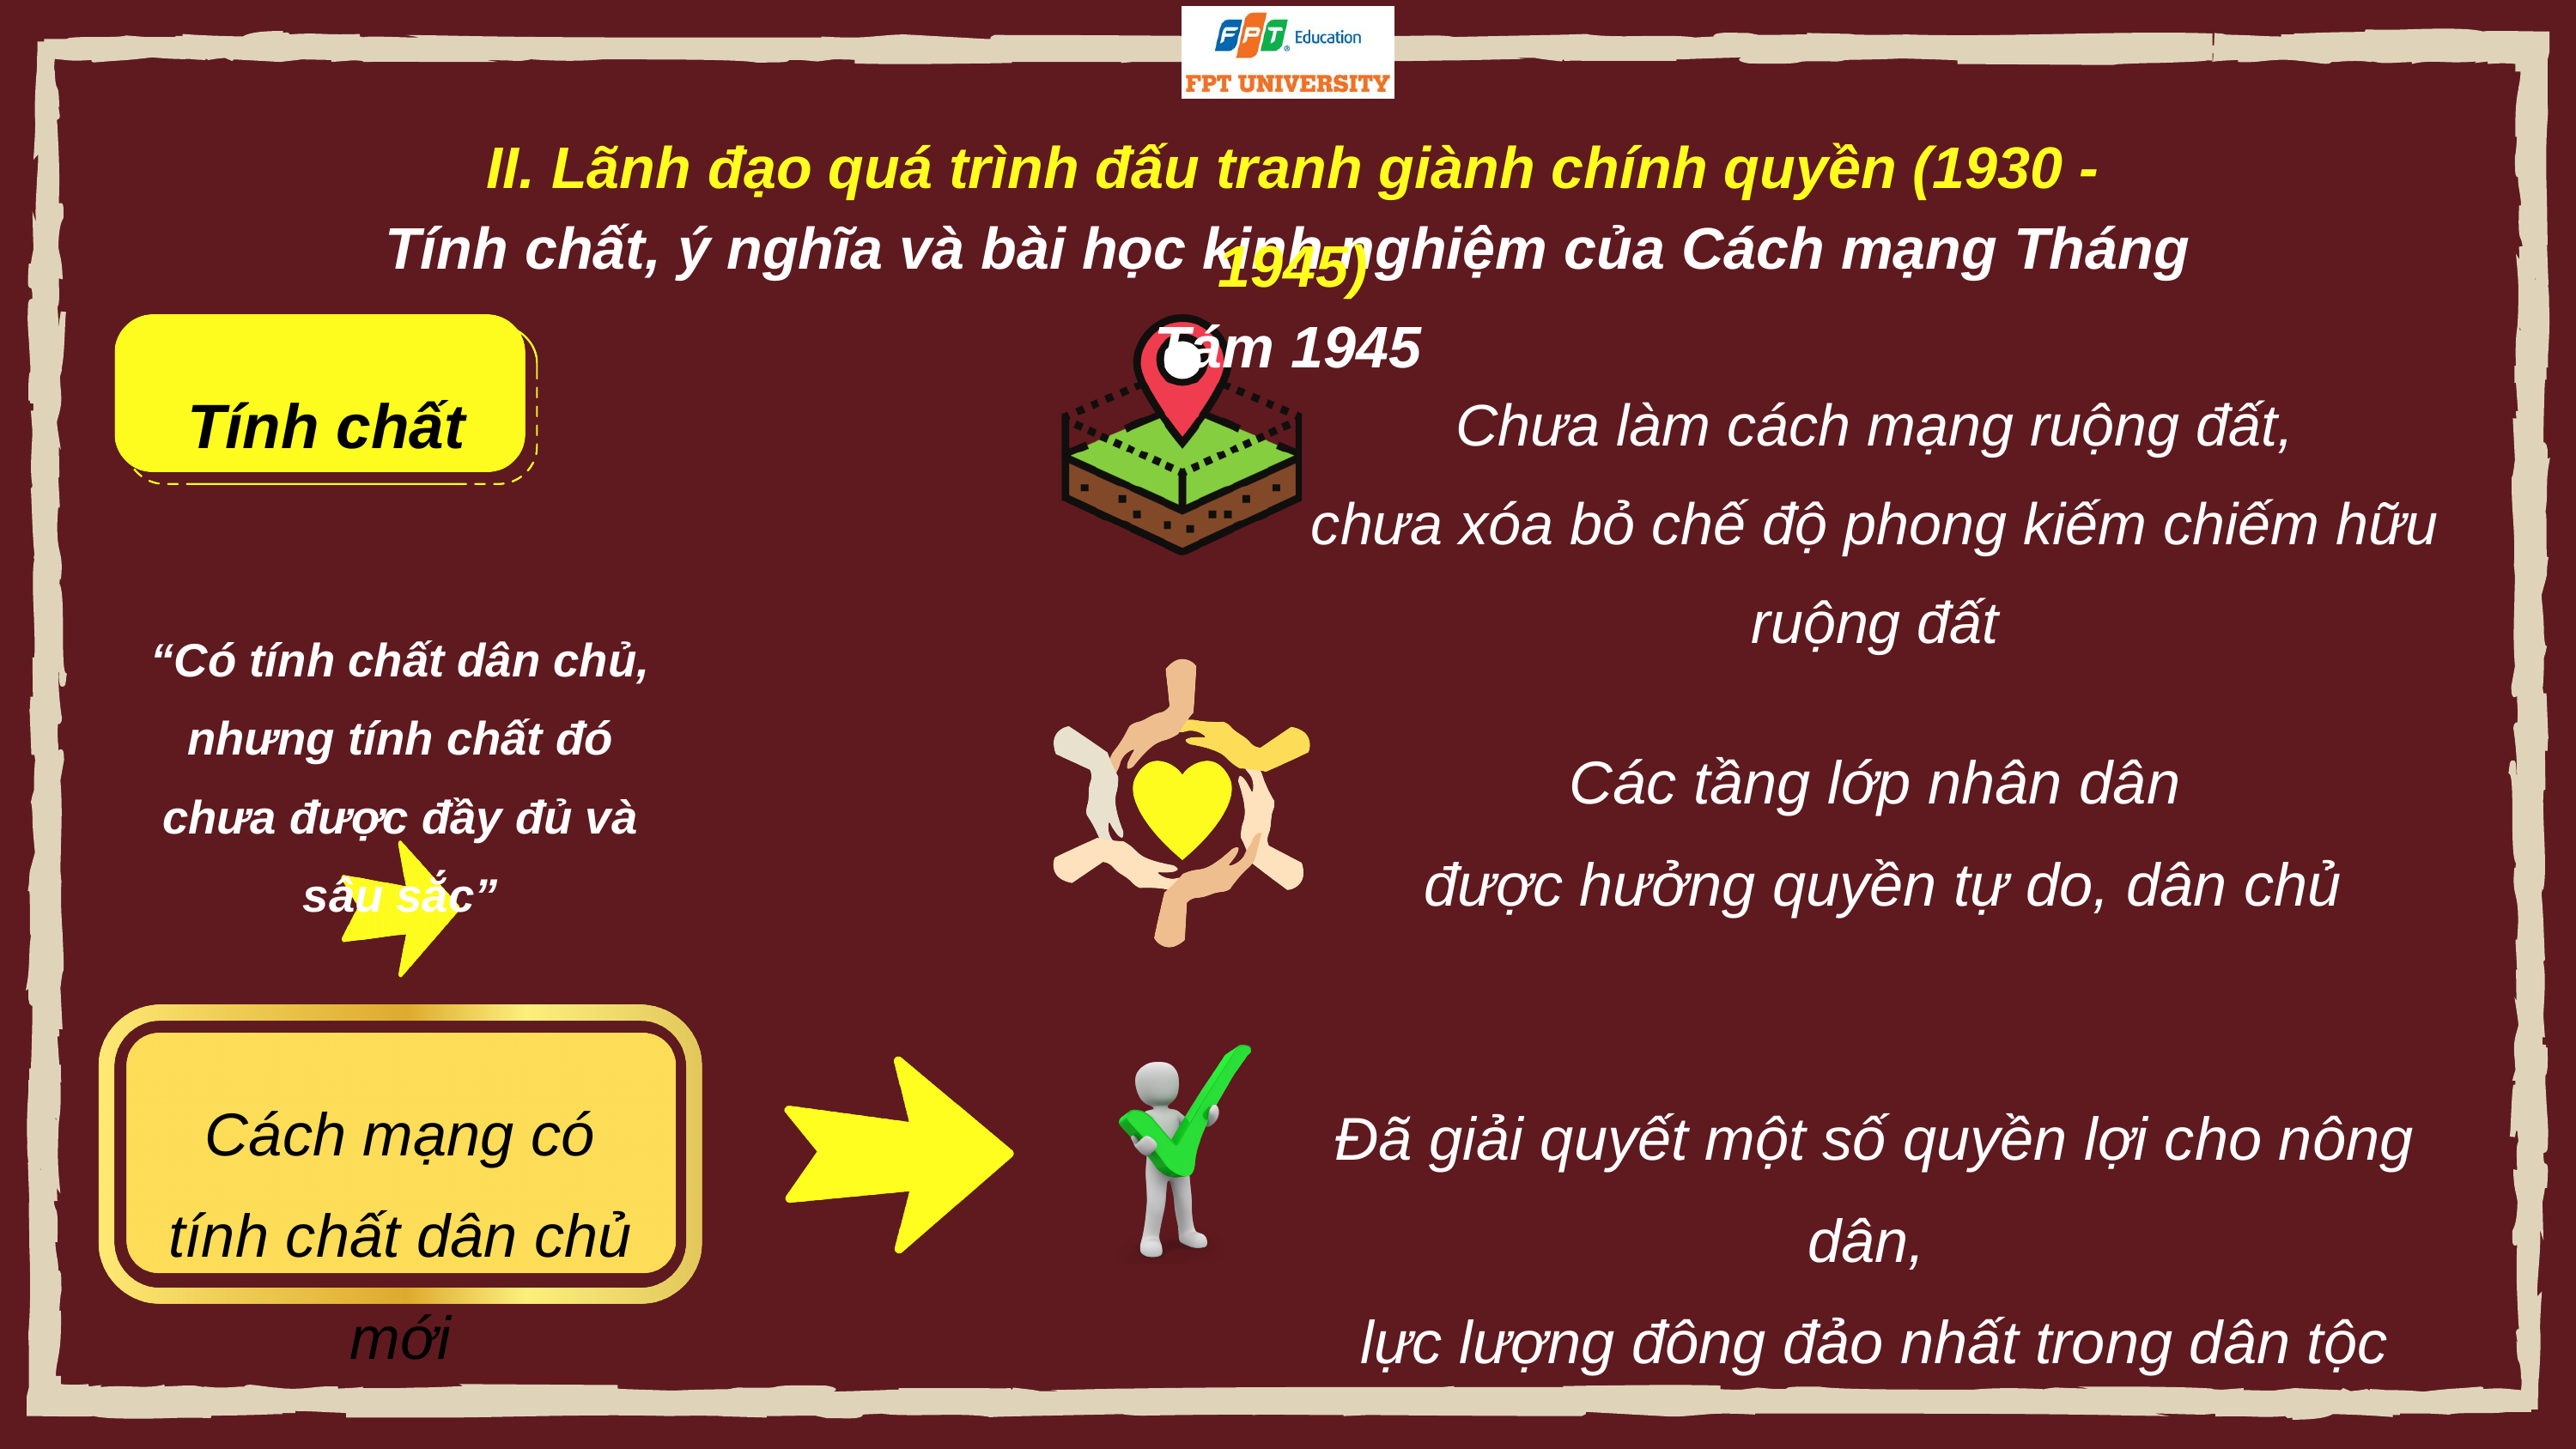

II. Lãnh đạo quá trình đấu tranh giành chính quyền (1930 - 1945)
Tính chất, ý nghĩa và bài học kinh nghiệm của Cách mạng Tháng Tám 1945

Tính chất

Chưa làm cách mạng ruộng đất,
chưa xóa bỏ chế độ phong kiếm chiếm hữu ruộng đất
“Có tính chất dân chủ, nhưng tính chất đó chưa được đầy đủ và sâu sắc”

Các tầng lớp nhân dân
 được hưởng quyền tự do, dân chủ

Cách mạng có
tính chất dân chủ mới
Đã giải quyết một số quyền lợi cho nông dân,
lực lượng đông đảo nhất trong dân tộc